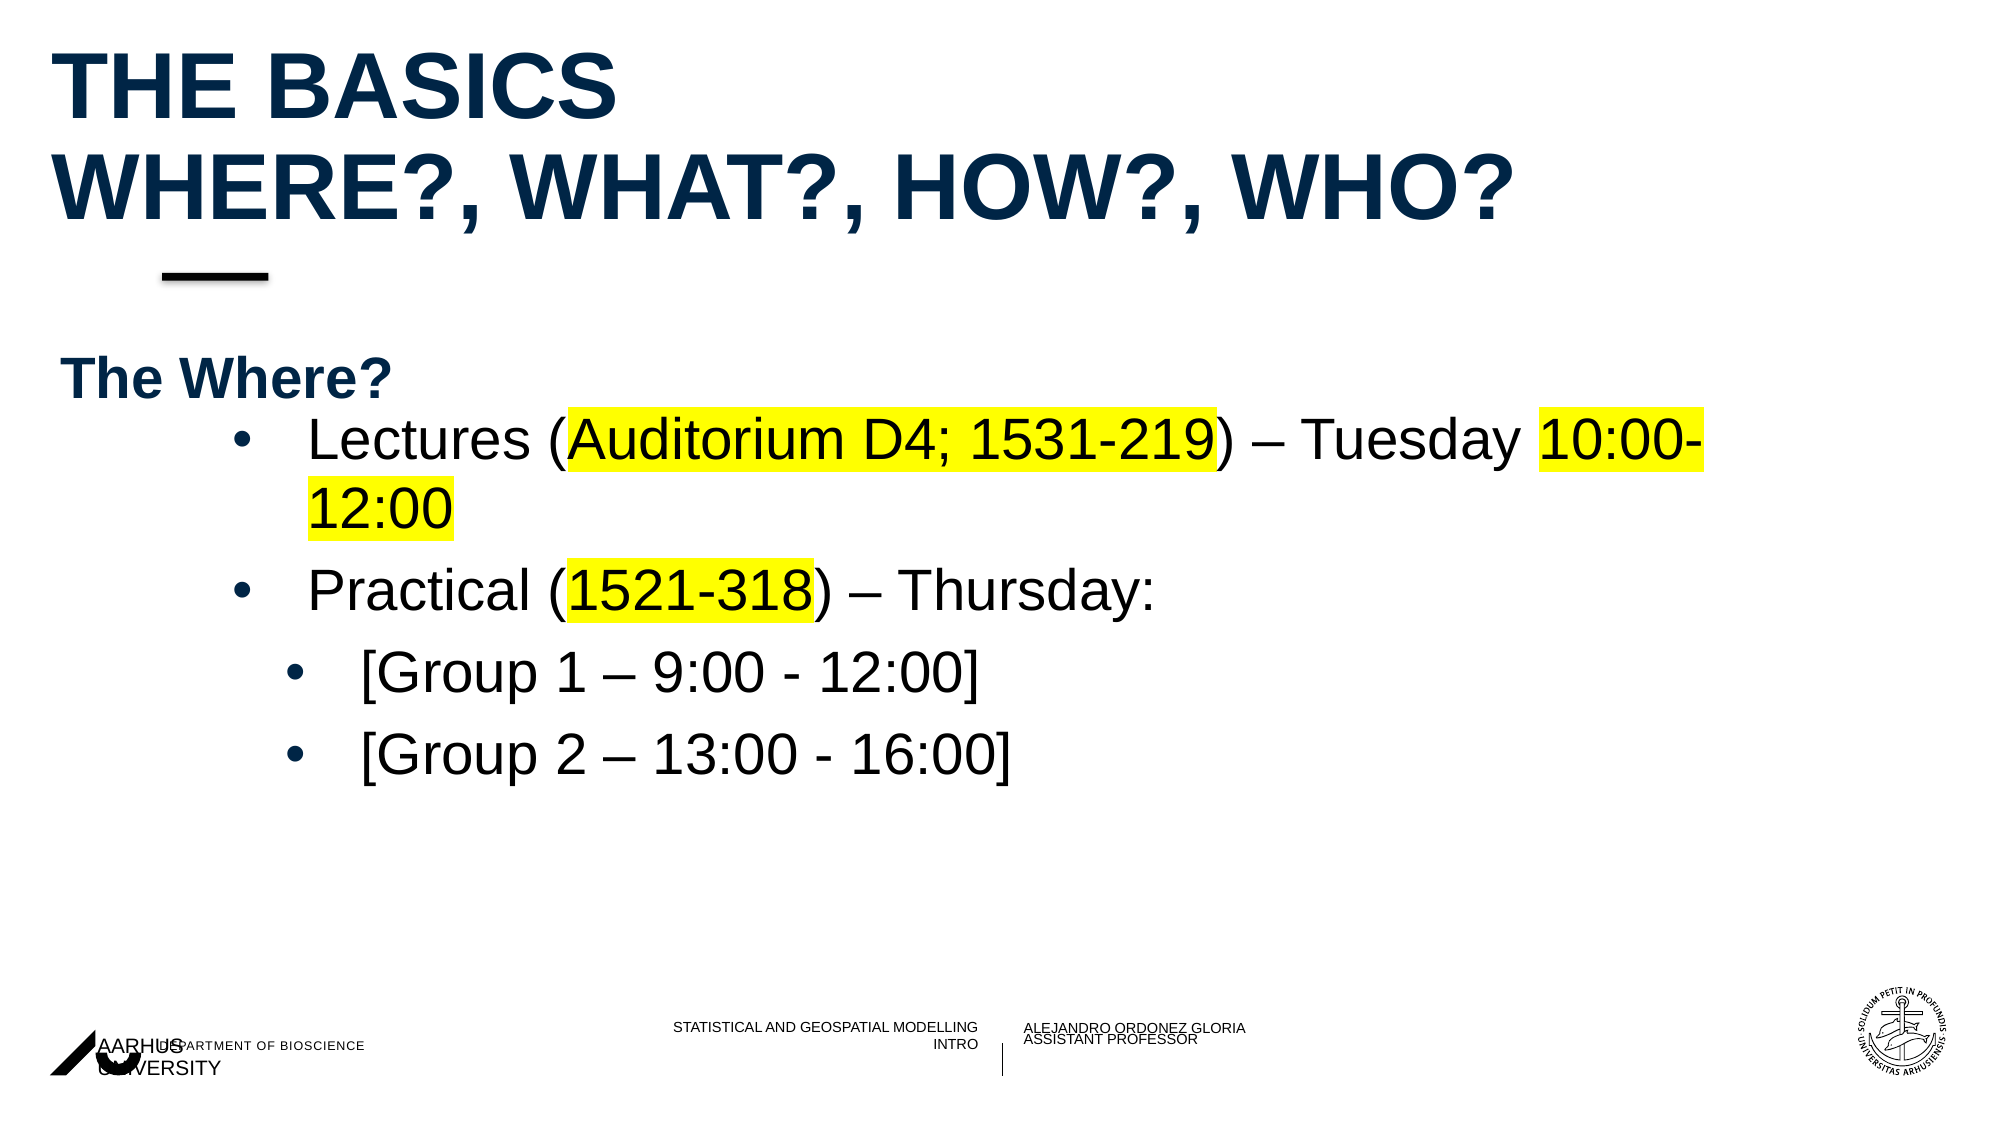

# The basics where?, What?, how?, who?
The Where?

Lectures (Auditorium D4; 1531-219) – Tuesday 10:00-12:00
Practical (1521-318) – Thursday:
[Group 1 – 9:00 - 12:00]
[Group 2 – 13:00 - 16:00]